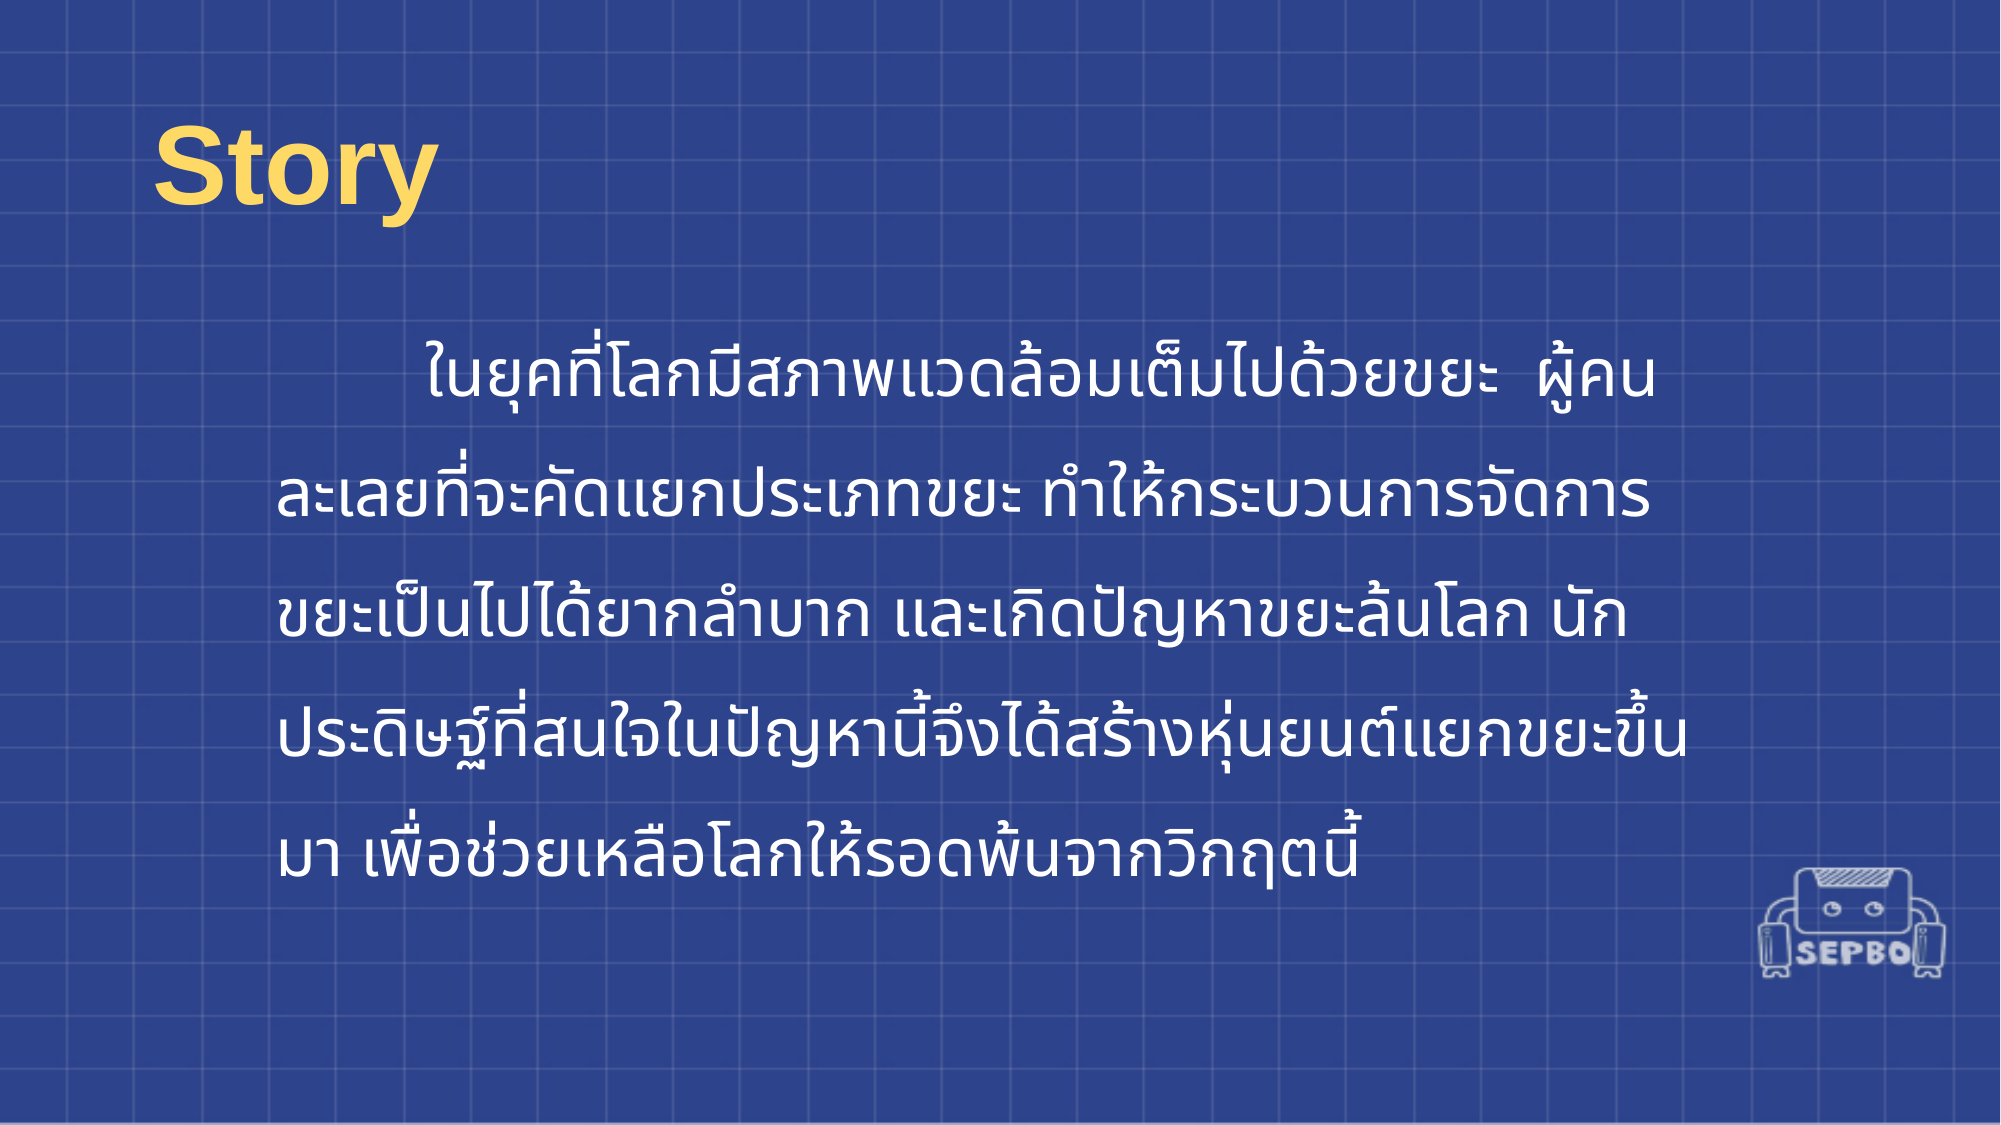

# Story
	ในยุคที่โลกมีสภาพแวดล้อมเต็มไปด้วยขยะ  ผู้คนละเลยที่จะคัดแยกประเภทขยะ ทำให้กระบวนการจัดการขยะเป็นไปได้ยากลำบาก และเกิดปัญหาขยะล้นโลก นักประดิษฐ์ที่สนใจในปัญหานี้จึงได้สร้างหุ่นยนต์แยกขยะขึ้นมา เพื่อช่วยเหลือโลกให้รอดพ้นจากวิกฤตนี้